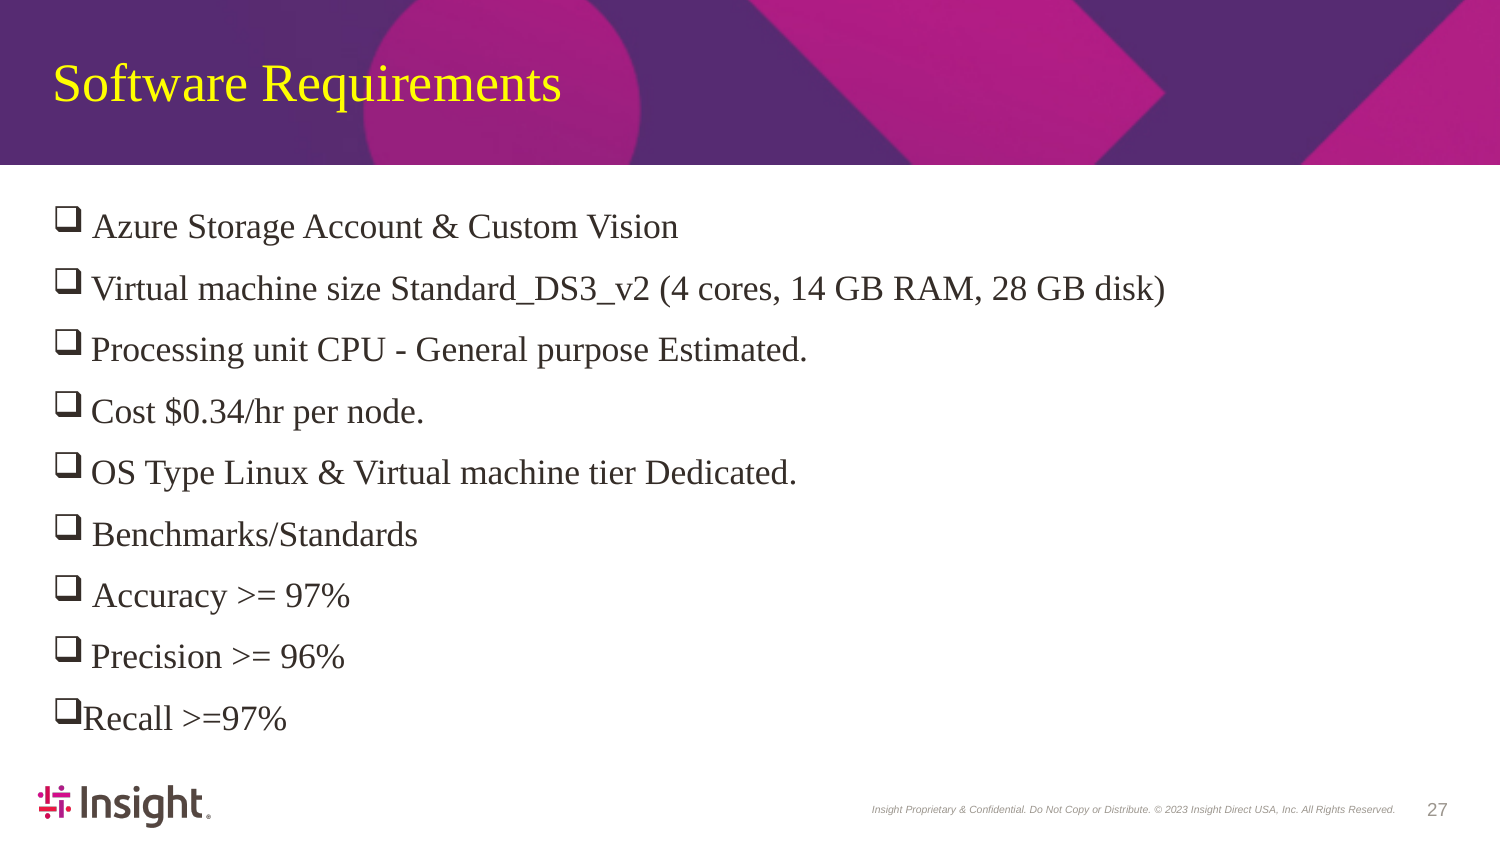

# Software Requirements
 Azure Storage Account & Custom Vision
 Virtual machine size Standard_DS3_v2 (4 cores, 14 GB RAM, 28 GB disk)
 Processing unit CPU - General purpose Estimated.
 Cost $0.34/hr per node.
 OS Type Linux & Virtual machine tier Dedicated.
 Benchmarks/Standards
 Accuracy >= 97%
 Precision >= 96%
Recall >=97%